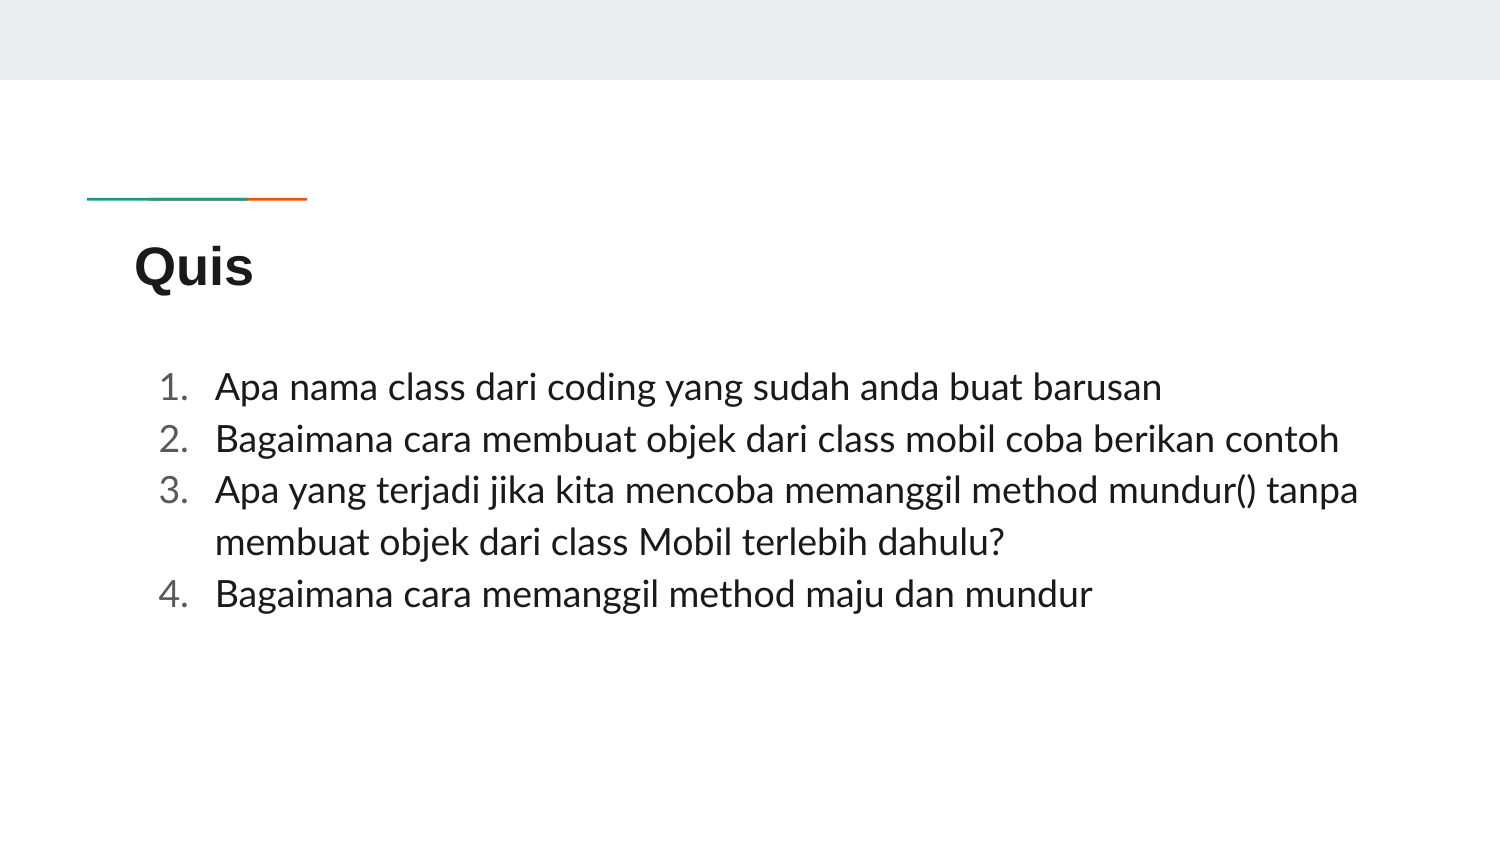

# Quis
Apa nama class dari coding yang sudah anda buat barusan
Bagaimana cara membuat objek dari class mobil coba berikan contoh
Apa yang terjadi jika kita mencoba memanggil method mundur() tanpa membuat objek dari class Mobil terlebih dahulu?
Bagaimana cara memanggil method maju dan mundur